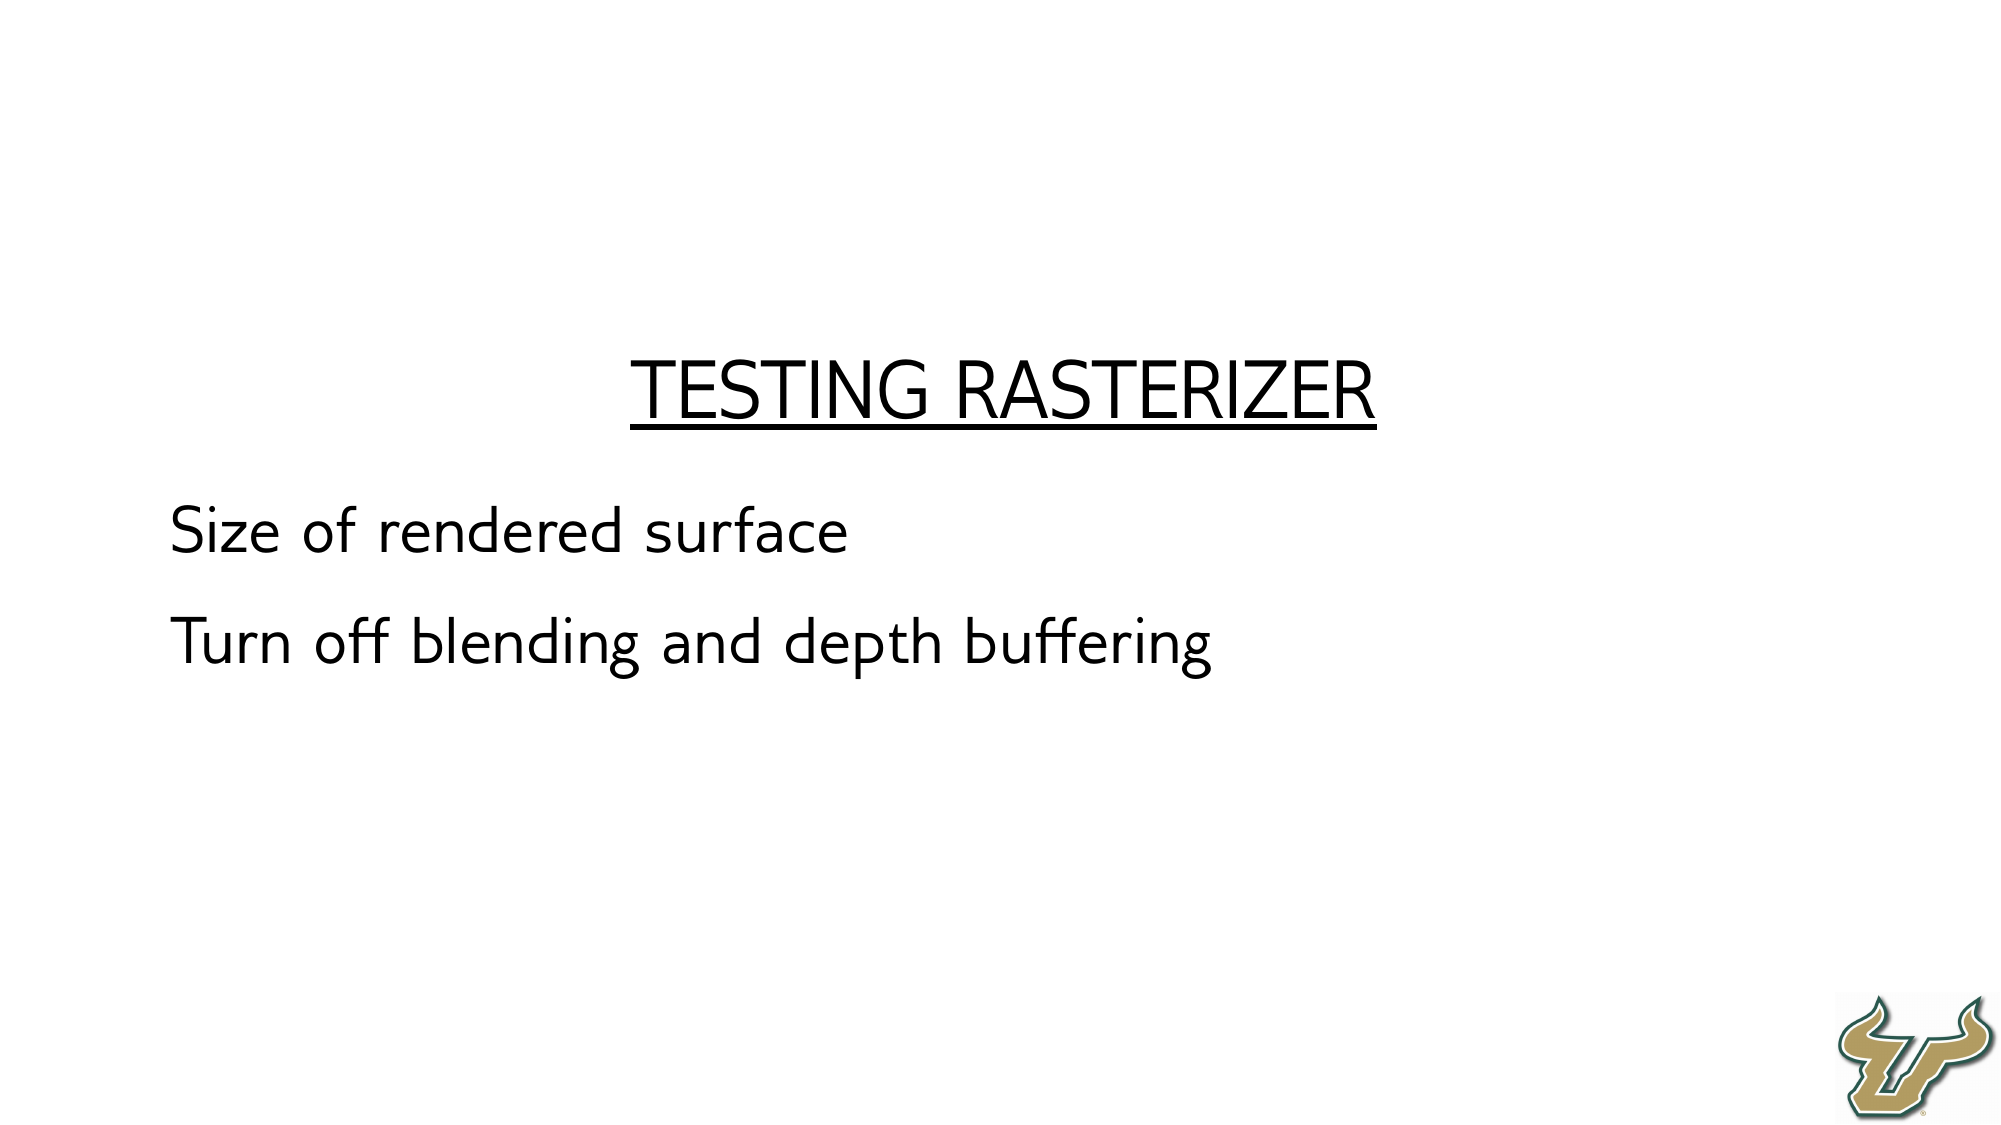

Testing Rasterizer
Size of rendered surface
Turn off blending and depth buffering